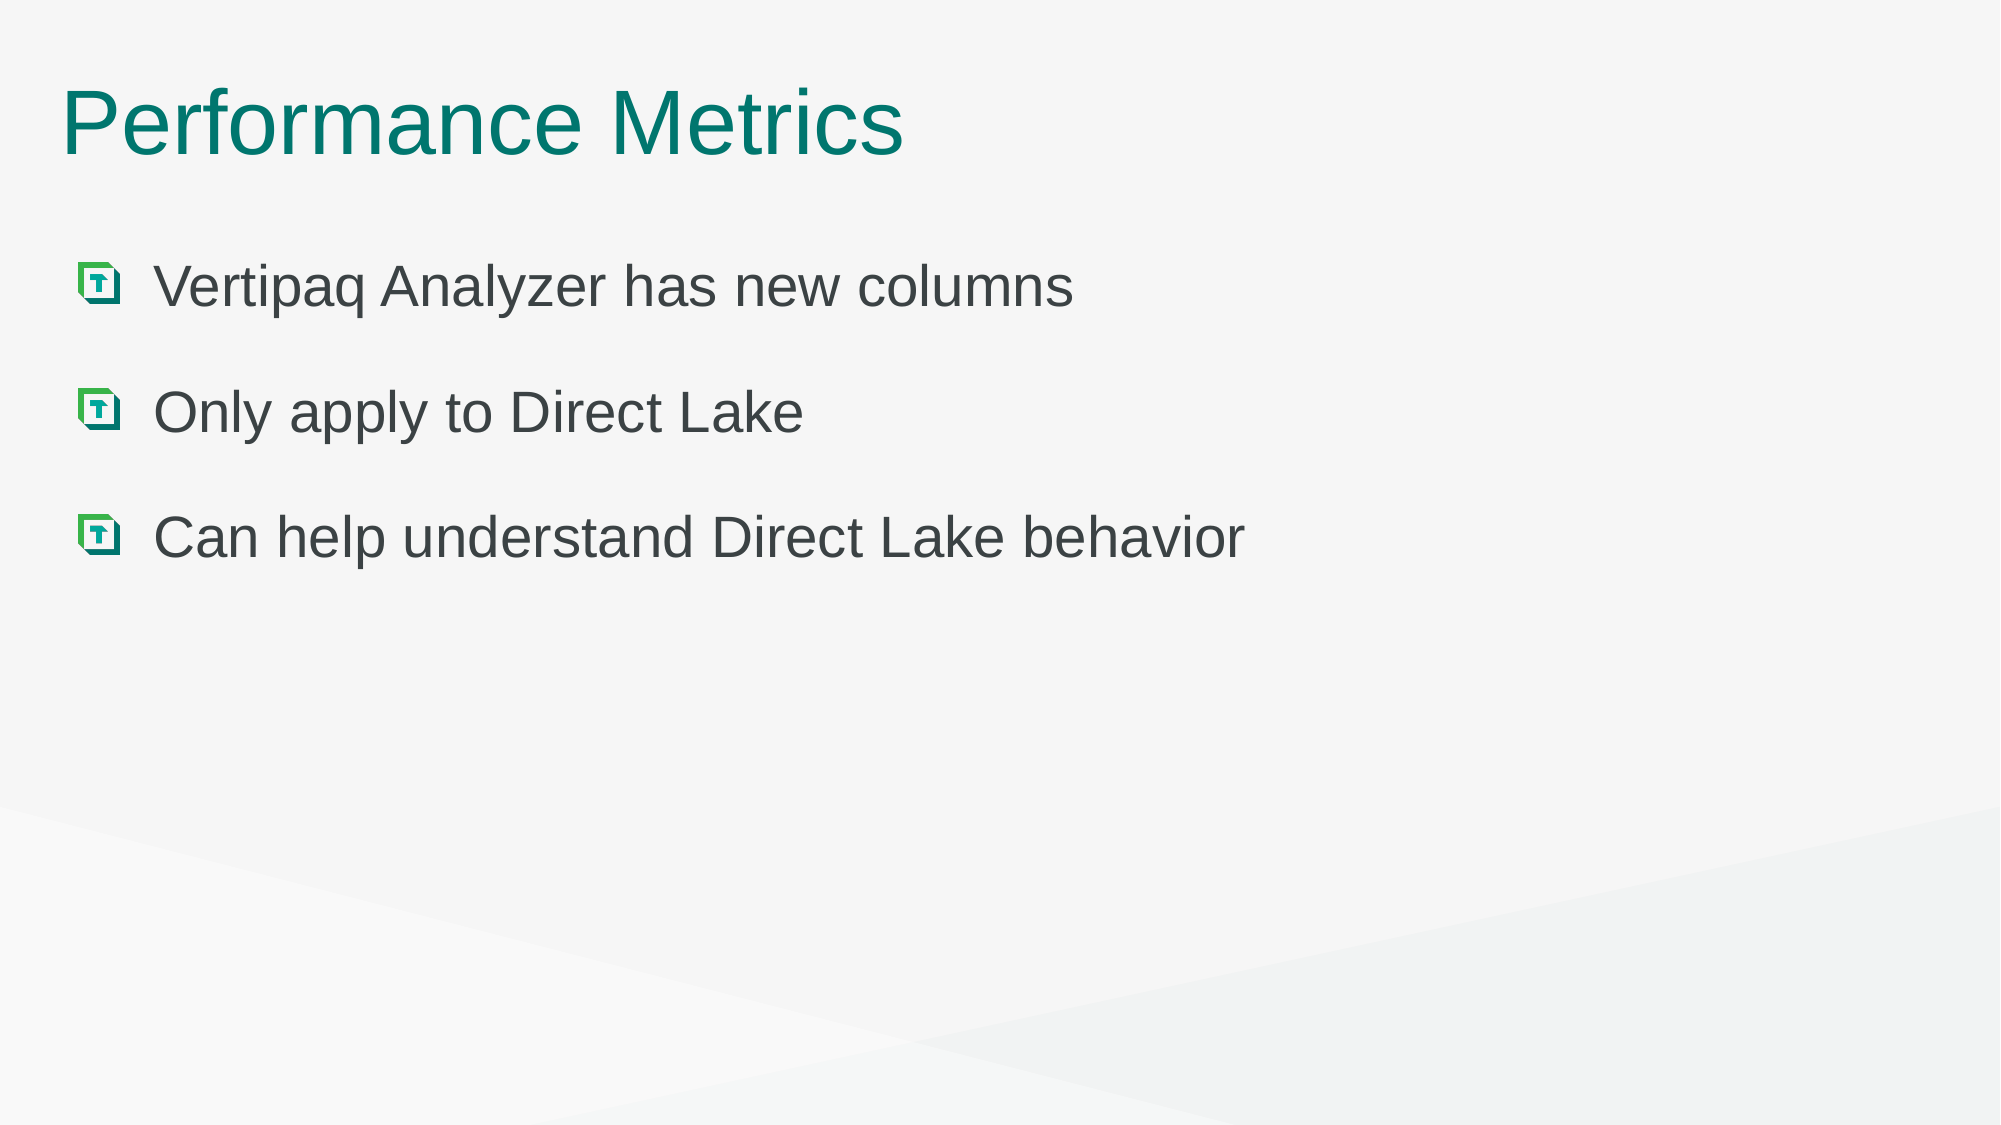

# Performance Metrics
Vertipaq Analyzer has new columns
Only apply to Direct Lake
Can help understand Direct Lake behavior